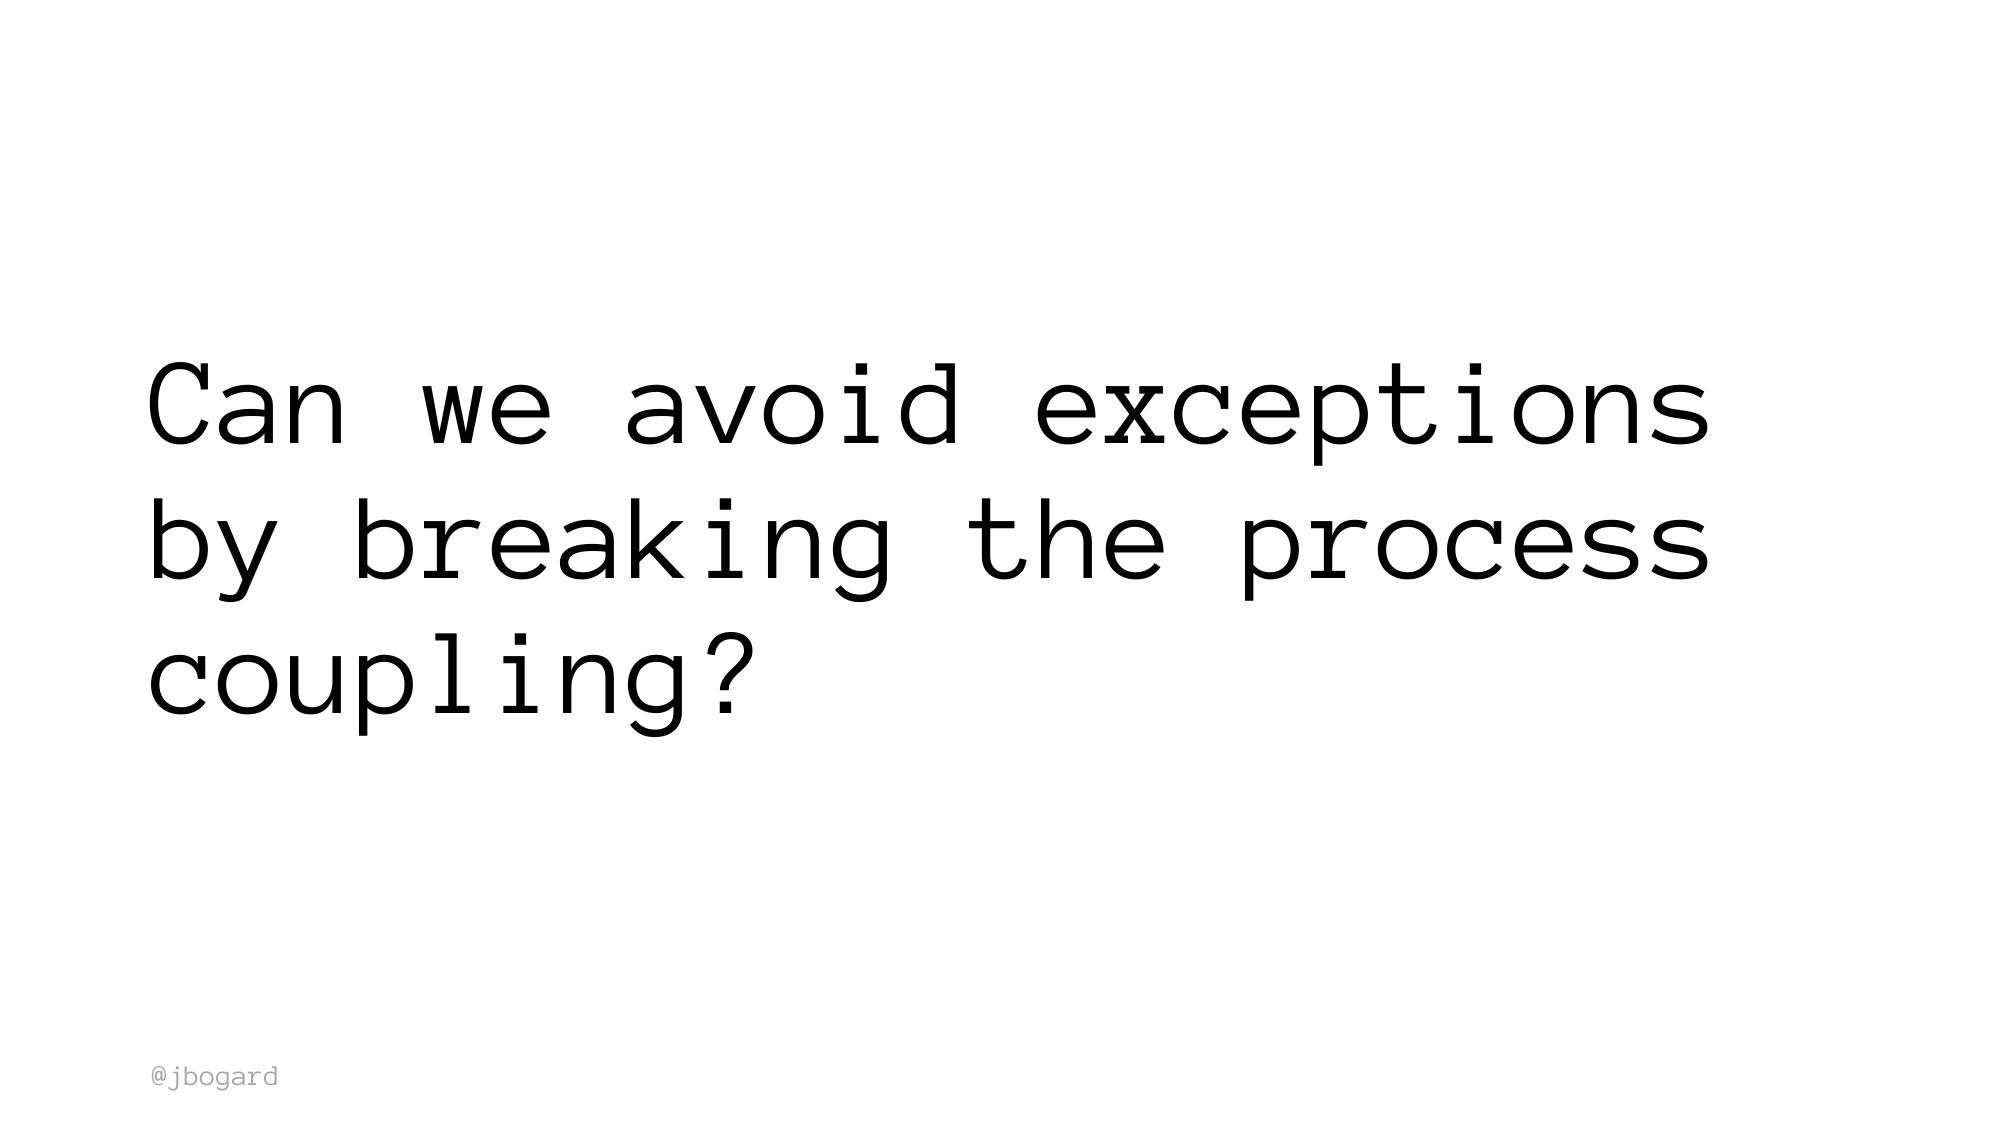

# Can we avoid exceptions by breaking the process coupling?